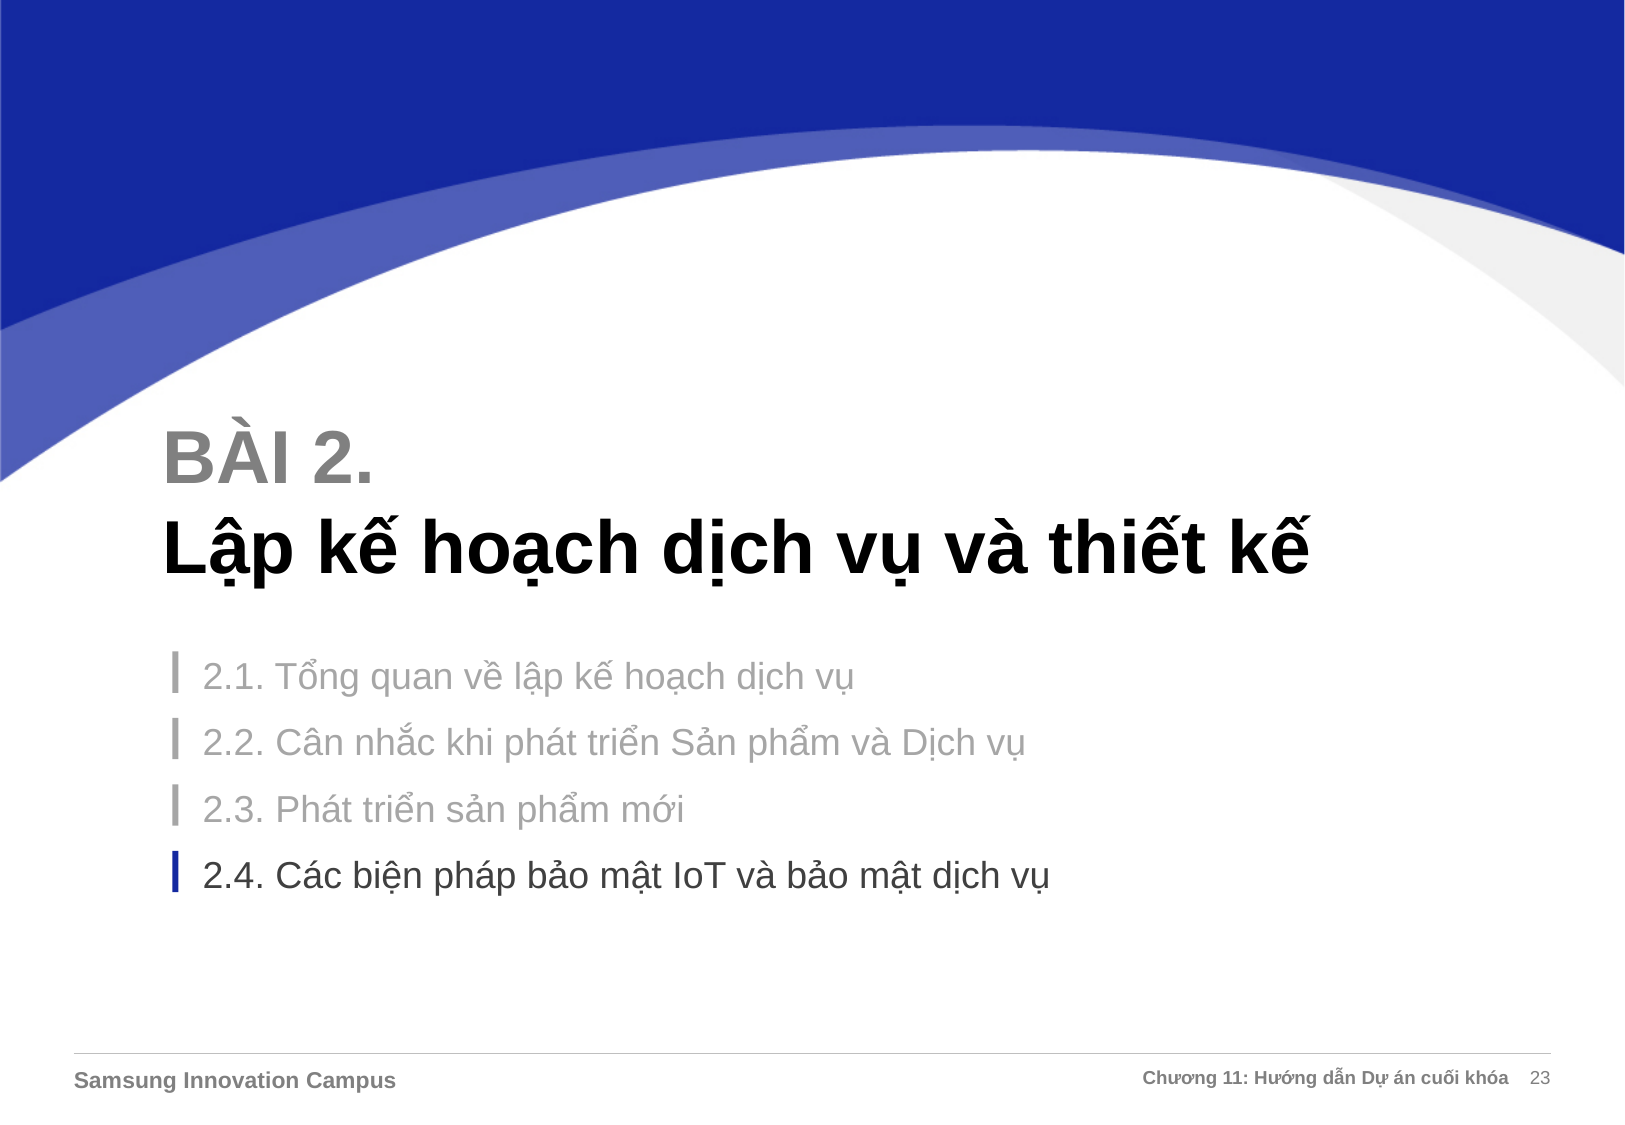

BÀI 2.
Lập kế hoạch dịch vụ và thiết kế

2.1. Tổng quan về lập kế hoạch dịch vụ

2.2. Cân nhắc khi phát triển Sản phẩm và Dịch vụ

2.3. Phát triển sản phẩm mới

2.4. Các biện pháp bảo mật IoT và bảo mật dịch vụ